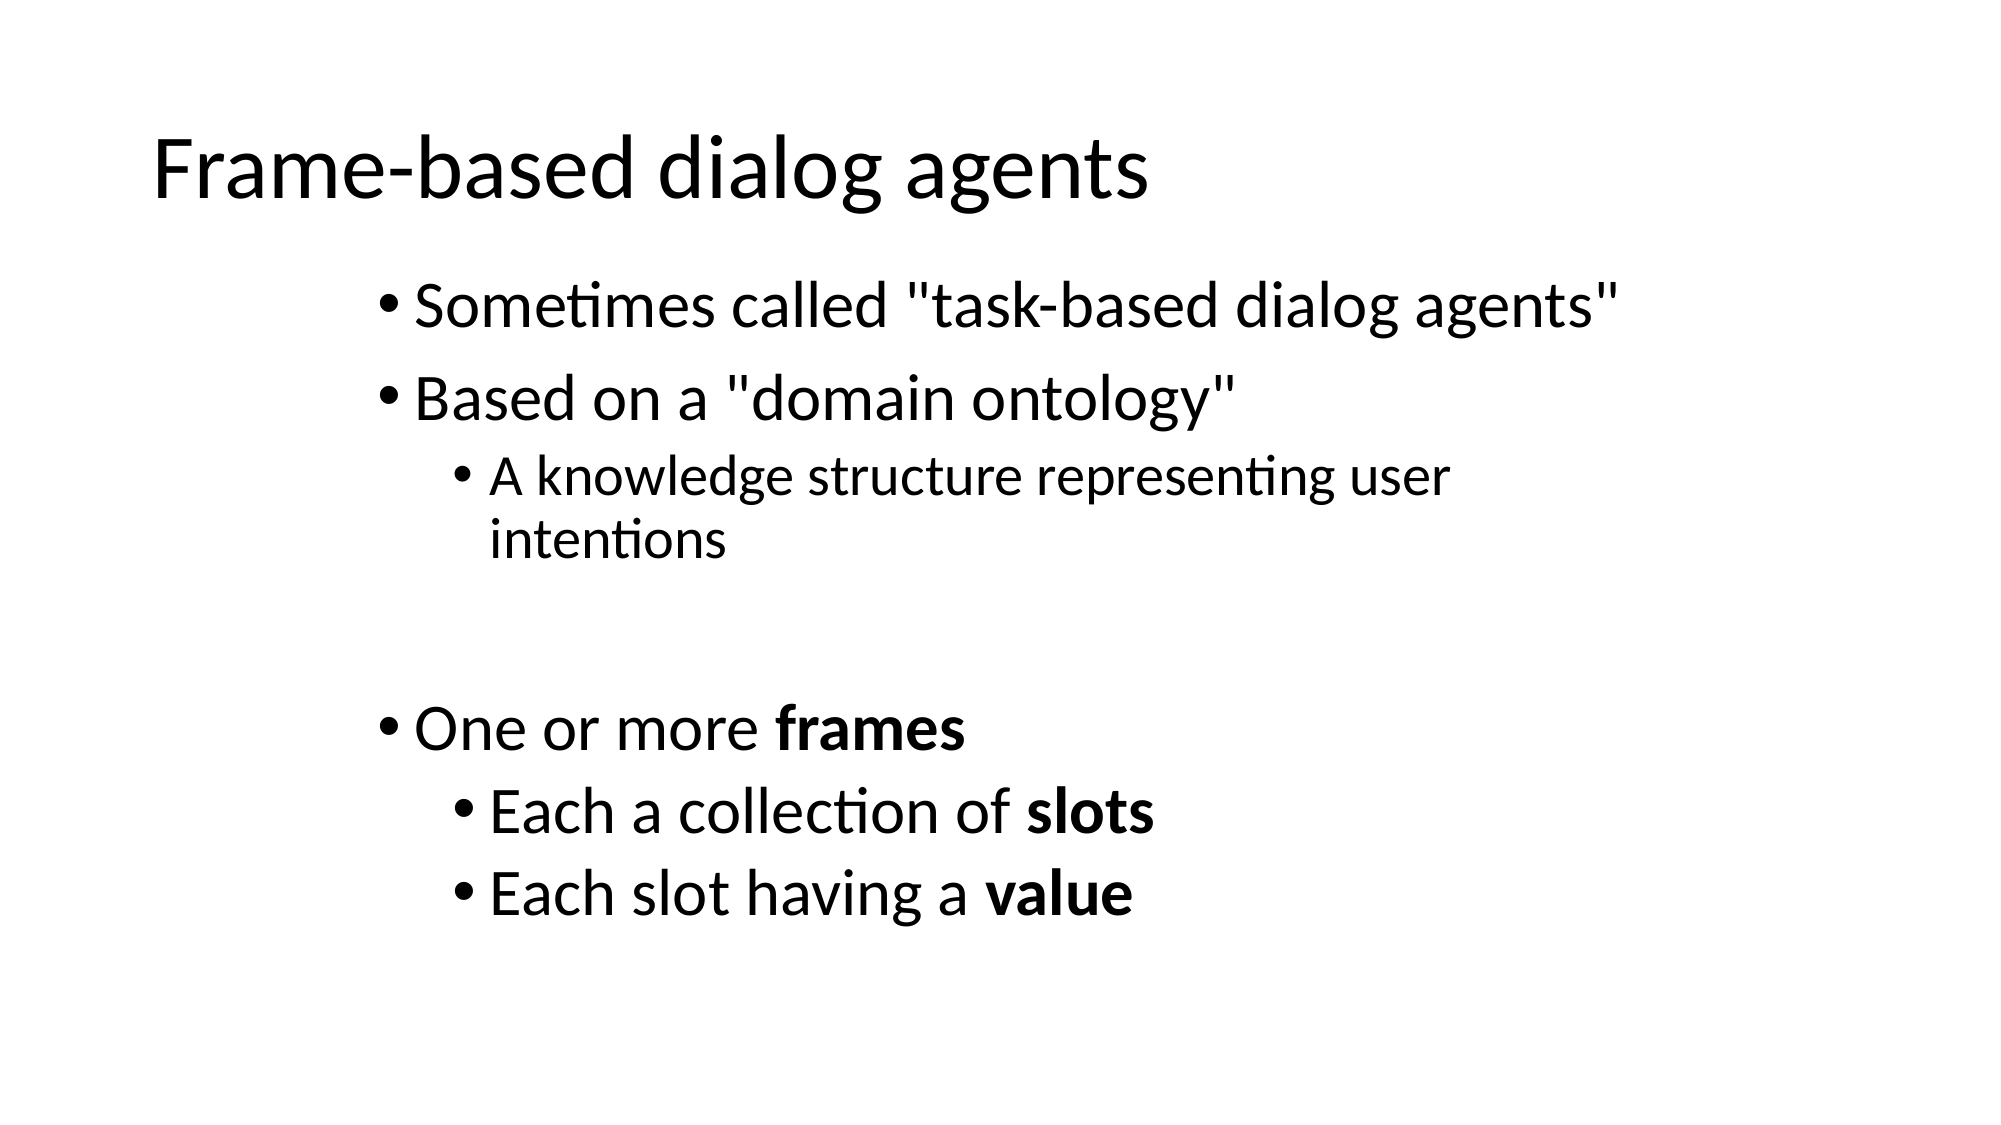

# Frame-based dialog agents
Sometimes called "task-based dialog agents"
Based on a "domain ontology"
A knowledge structure representing user intentions

One or more frames
Each a collection of slots
Each slot having a value